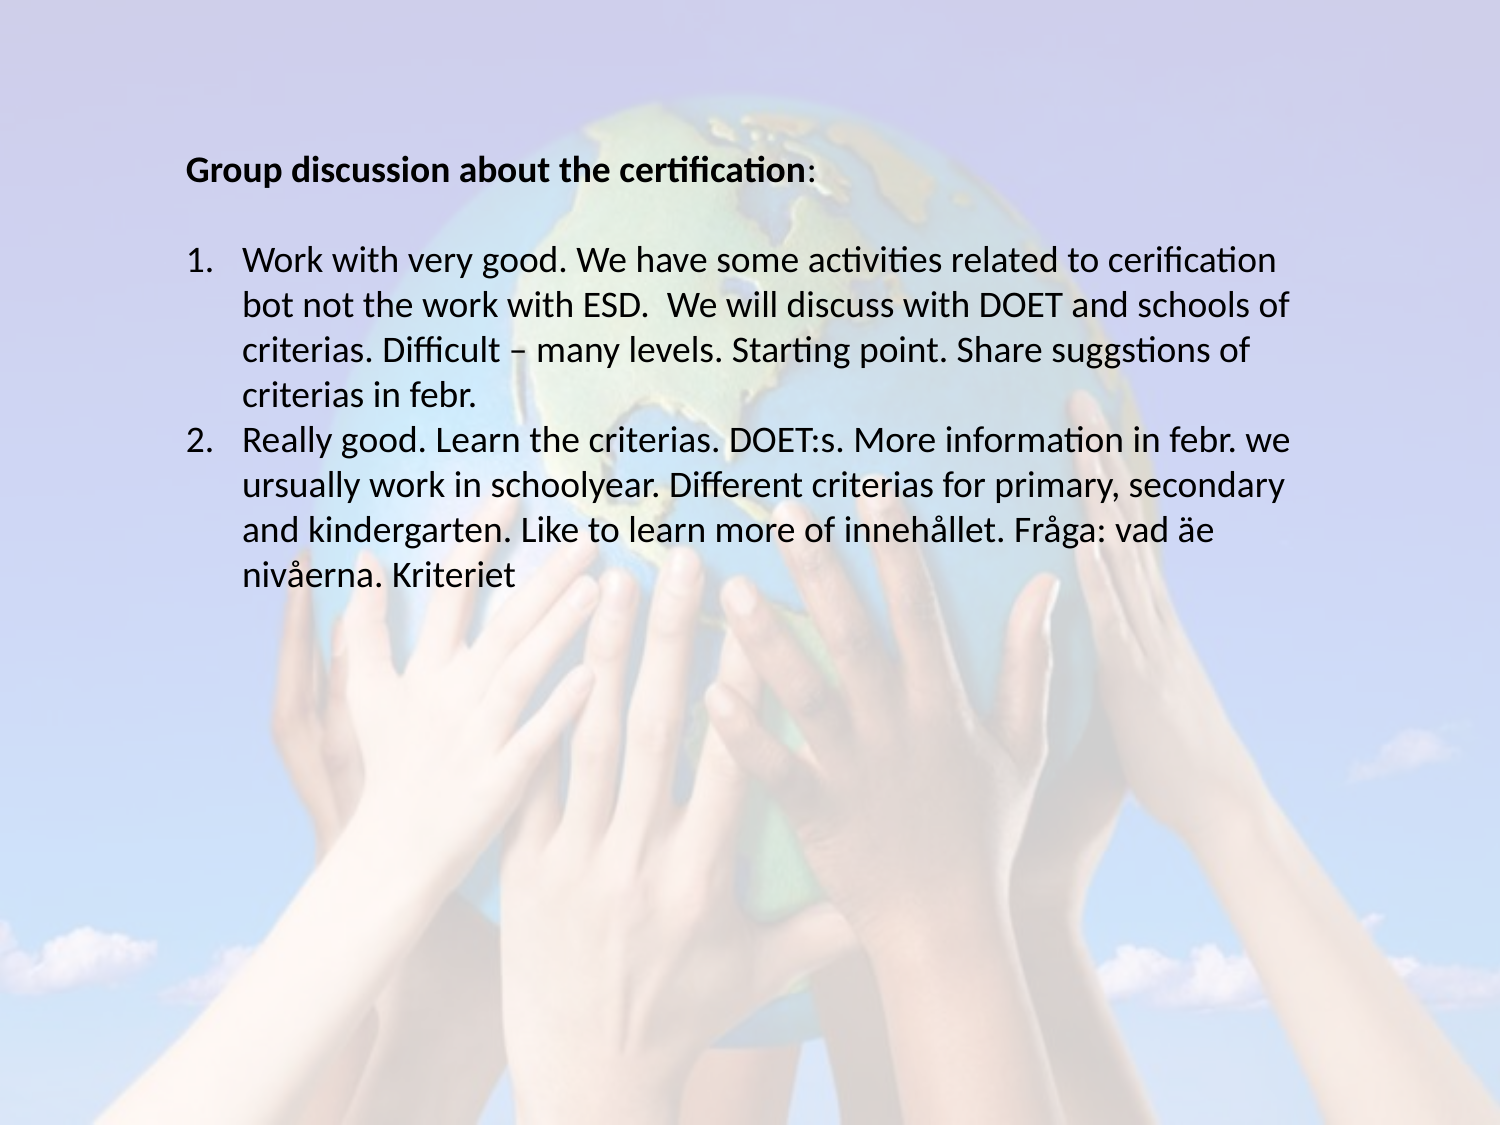

Group discussion about the certification:

Work with very good. We have some activities related to cerification bot not the work with ESD.  We will discuss with DOET and schools of criterias. Difficult – many levels. Starting point. Share suggstions of criterias in febr.
Really good. Learn the criterias. DOET:s. More information in febr. we ursually work in schoolyear. Different criterias for primary, secondary and kindergarten. Like to learn more of innehållet. Fråga: vad äe nivåerna. Kriteriet